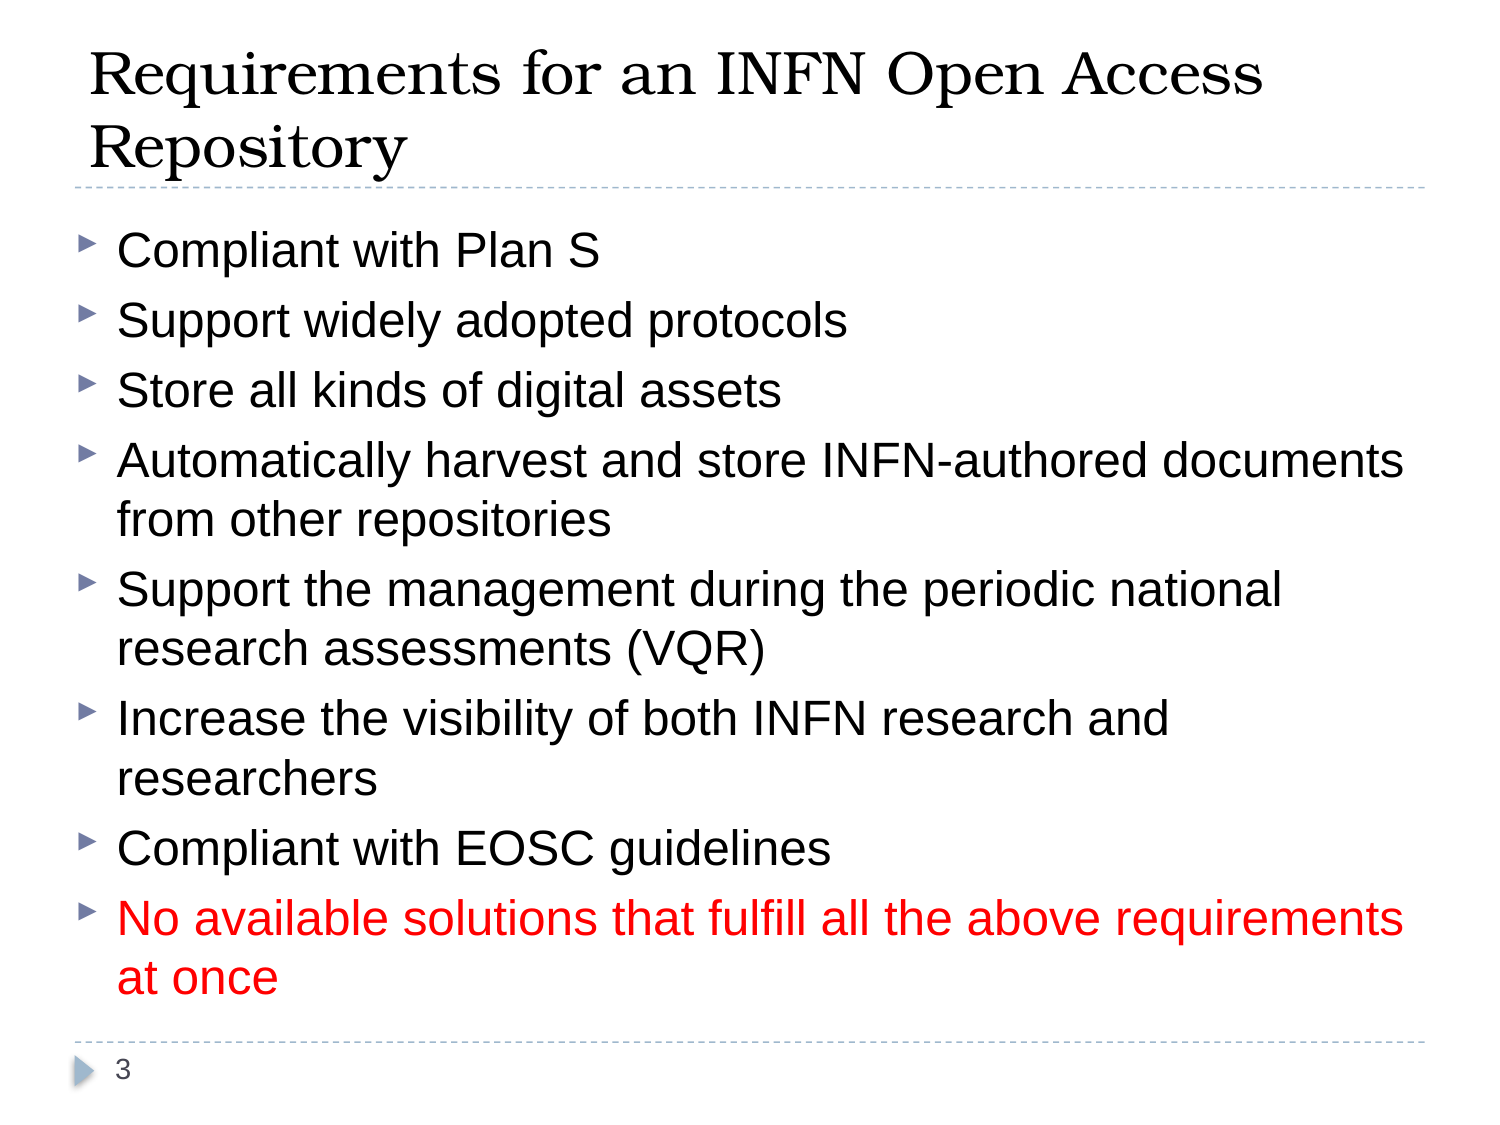

# Requirements for an INFN Open Access Repository
Compliant with Plan S
Support widely adopted protocols
Store all kinds of digital assets
Automatically harvest and store INFN-authored documents from other repositories
Support the management during the periodic national research assessments (VQR)
Increase the visibility of both INFN research and researchers
Compliant with EOSC guidelines
No available solutions that fulfill all the above requirements at once

3